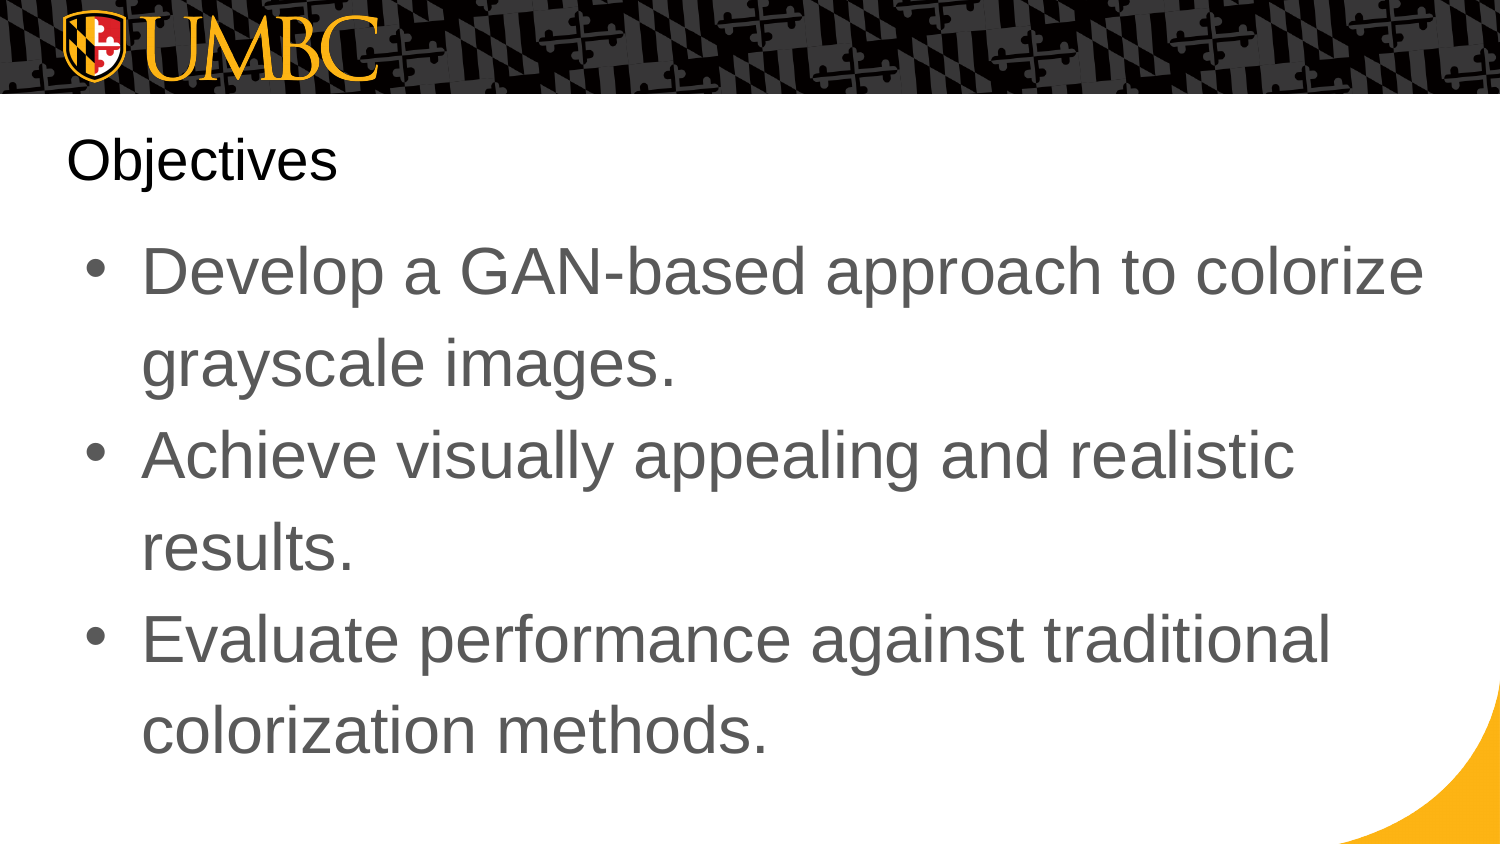

# Objectives
Develop a GAN-based approach to colorize grayscale images.
Achieve visually appealing and realistic results.
Evaluate performance against traditional colorization methods.